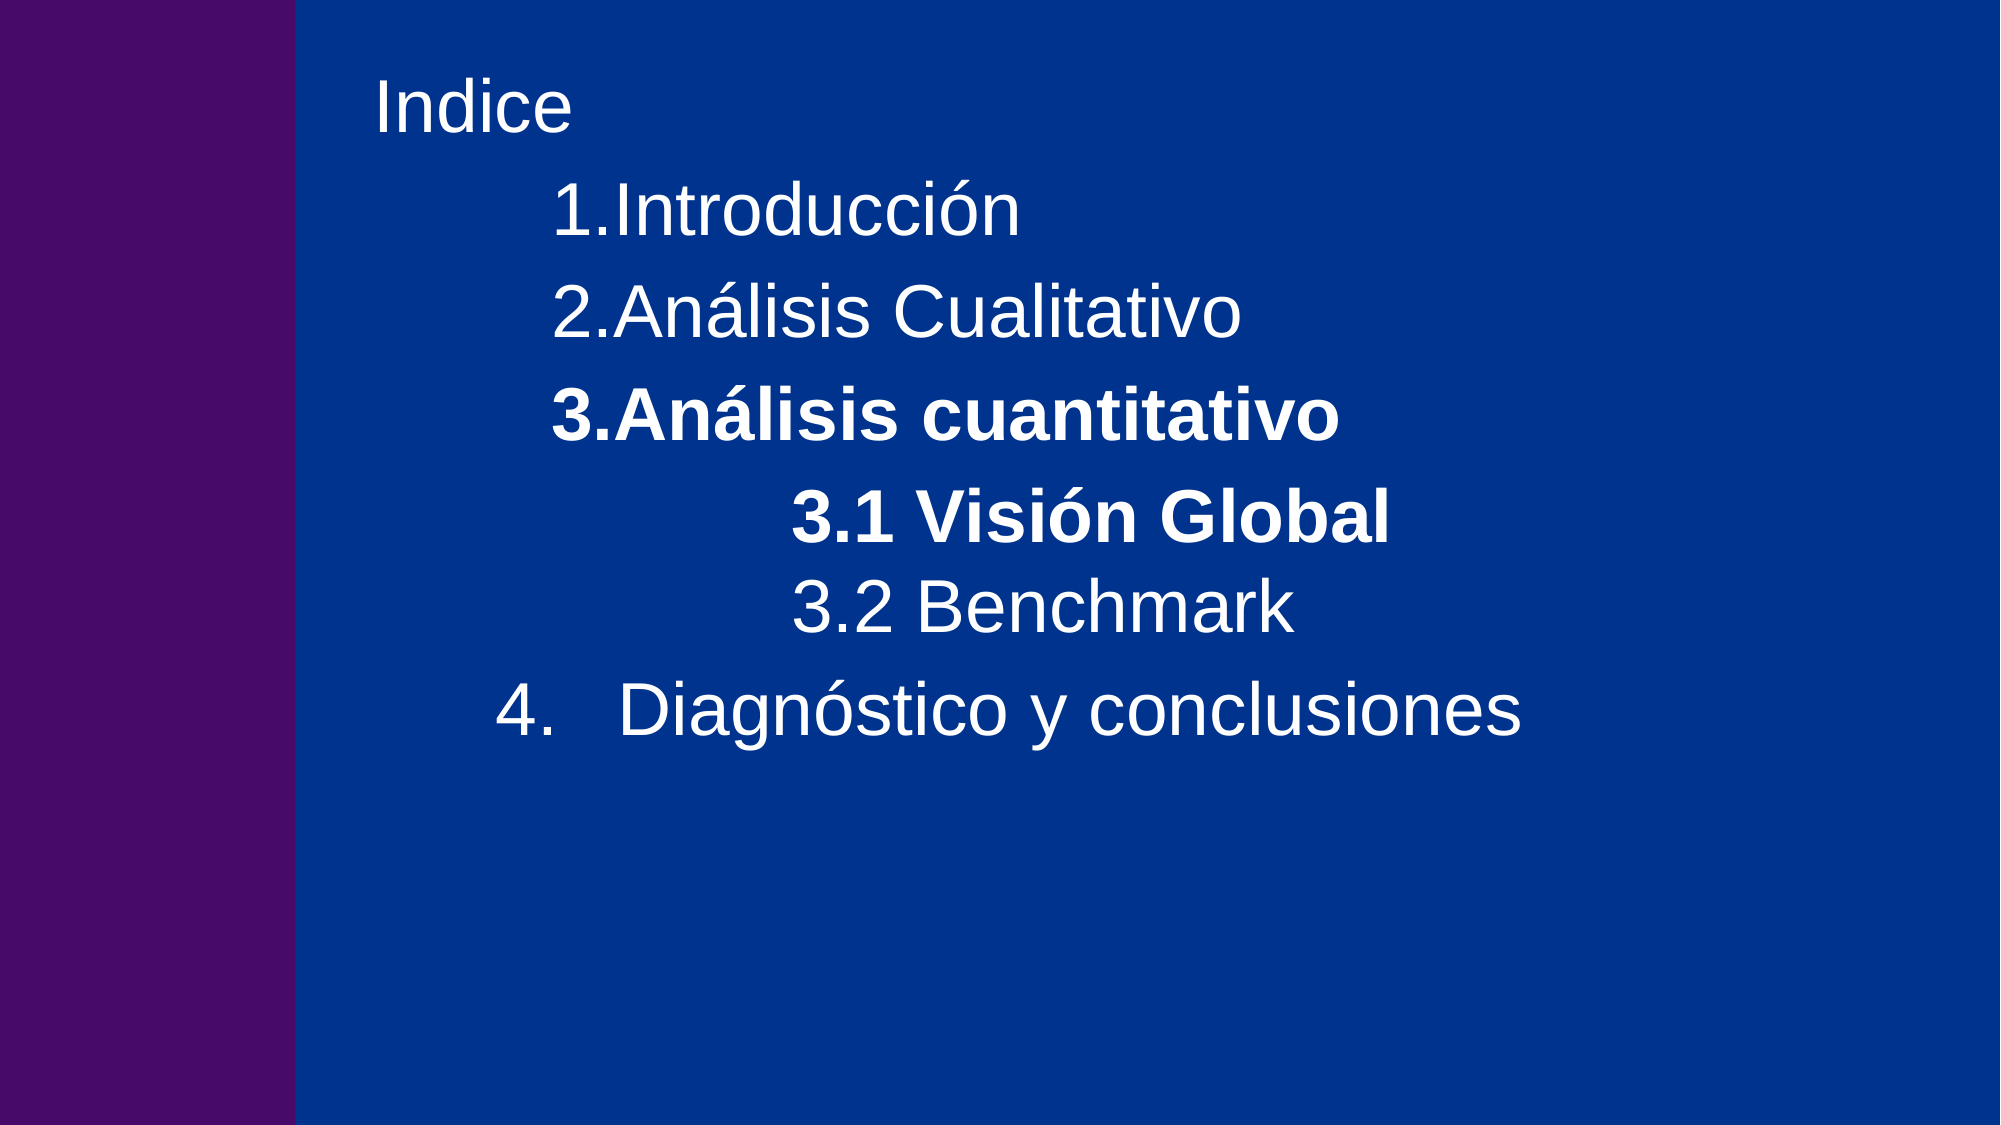

Indice
Introducción
Análisis Cualitativo
Análisis cuantitativo
		3.1 Visión Global
		3.2 Benchmark
Diagnóstico y conclusiones